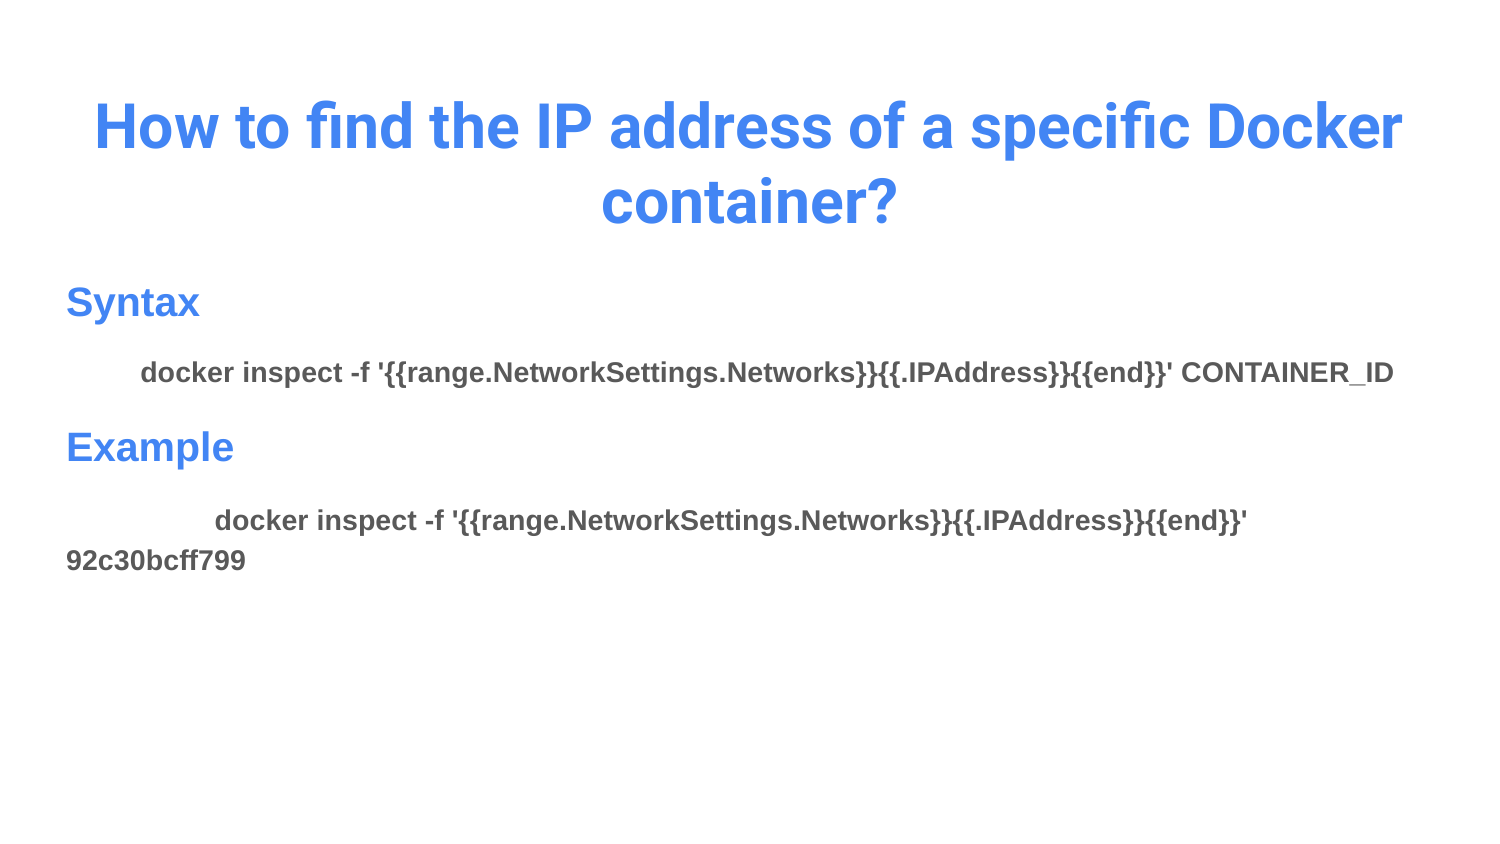

# How to find the IP address of a specific Docker container?
Syntax
docker inspect -f '{{range.NetworkSettings.Networks}}{{.IPAddress}}{{end}}' CONTAINER_ID
Example
	docker inspect -f '{{range.NetworkSettings.Networks}}{{.IPAddress}}{{end}}' 92c30bcff799